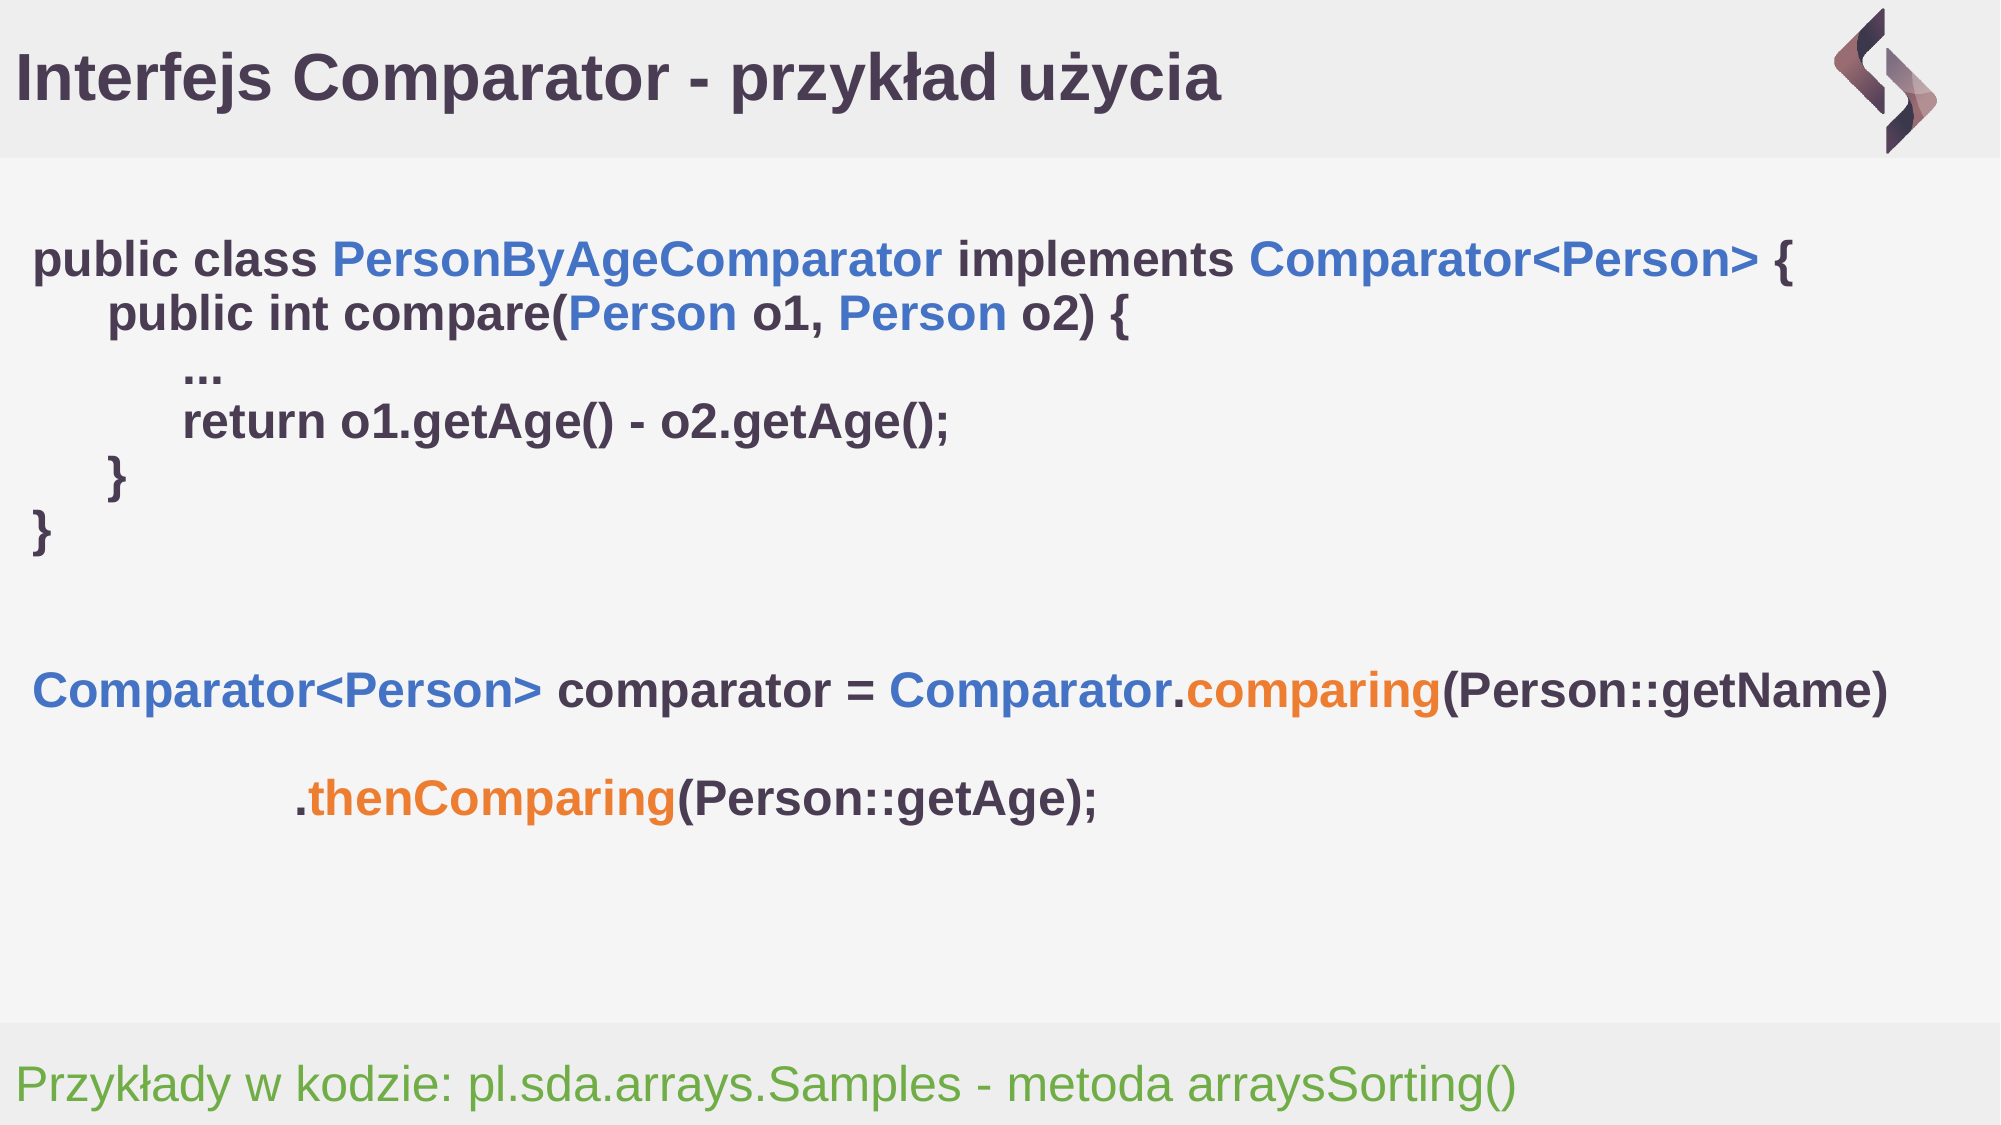

# Interfejs Comparator - przykład użycia

public class PersonByAgeComparator implements Comparator<Person> {
public int compare(Person o1, Person o2) {
    	...
    	return o1.getAge() - o2.getAge();
}
}

Comparator<Person> comparator = Comparator.comparing(Person::getName)
  										        .thenComparing(Person::getAge);
Przykłady w kodzie: pl.sda.arrays.Samples - metoda arraysSorting()